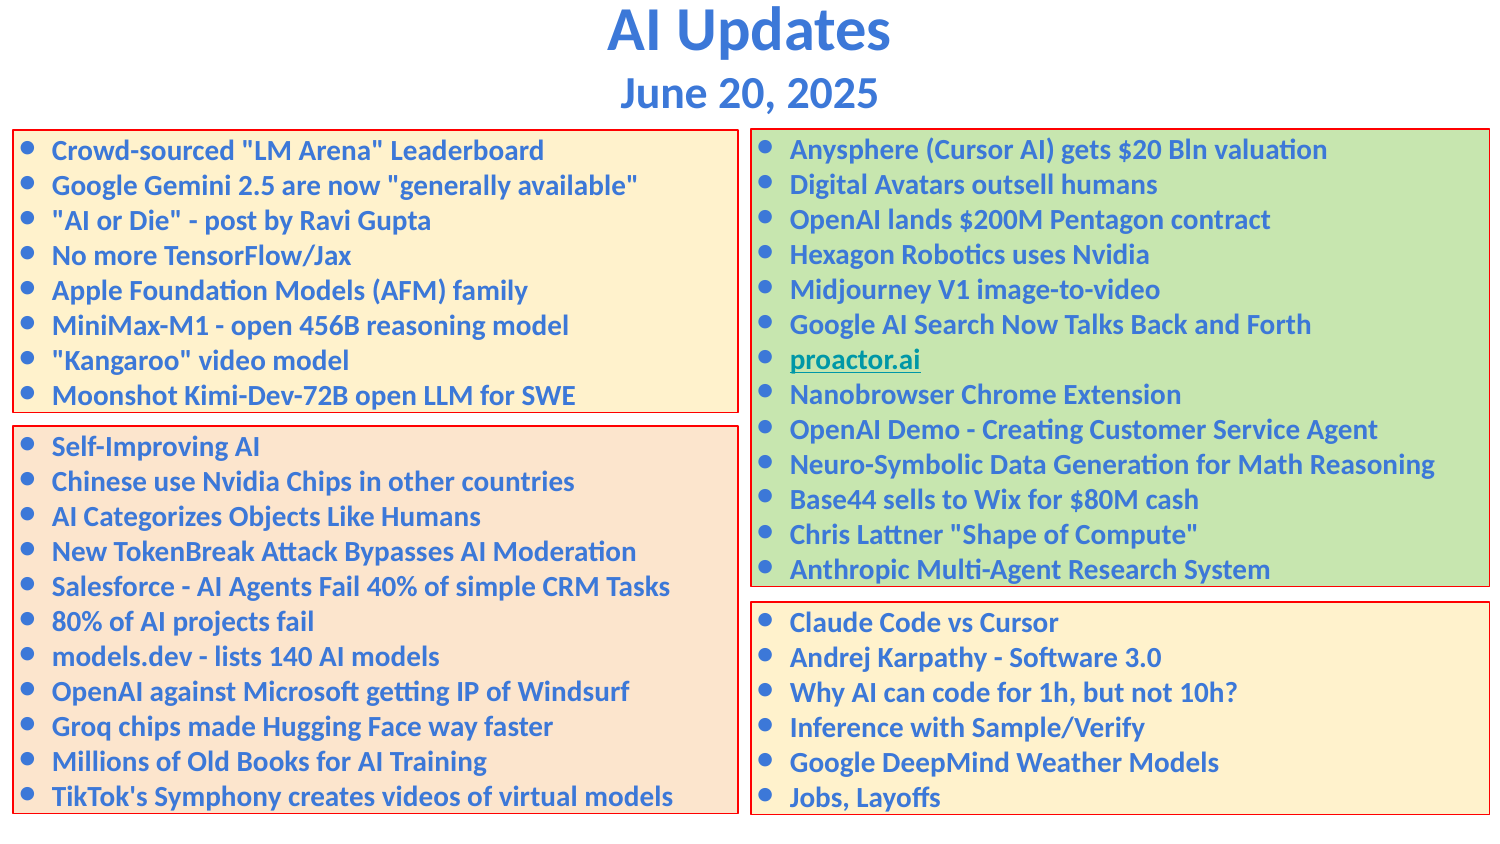

AI Updates
June 20, 2025
Anysphere (Cursor AI) gets $20 Bln valuation
Digital Avatars outsell humans
OpenAI lands $200M Pentagon contract
Hexagon Robotics uses Nvidia
Midjourney V1 image-to-video
Google AI Search Now Talks Back and Forth
proactor.ai
Nanobrowser Chrome Extension
OpenAI Demo - Creating Customer Service Agent
Neuro-Symbolic Data Generation for Math Reasoning
Base44 sells to Wix for $80M cash
Chris Lattner "Shape of Compute"
Anthropic Multi-Agent Research System
Crowd-sourced "LM Arena" Leaderboard
Google Gemini 2.5 are now "generally available"
"AI or Die" - post by Ravi Gupta
No more TensorFlow/Jax
Apple Foundation Models (AFM) family
MiniMax-M1 - open 456B reasoning model
"Kangaroo" video model
Moonshot Kimi-Dev-72B open LLM for SWE
Self-Improving AI
Chinese use Nvidia Chips in other countries
AI Categorizes Objects Like Humans
New TokenBreak Attack Bypasses AI Moderation
Salesforce - AI Agents Fail 40% of simple CRM Tasks
80% of AI projects fail
models.dev - lists 140 AI models
OpenAI against Microsoft getting IP of Windsurf
Groq chips made Hugging Face way faster
Millions of Old Books for AI Training
TikTok's Symphony creates videos of virtual models
Claude Code vs Cursor
Andrej Karpathy - Software 3.0
Why AI can code for 1h, but not 10h?
Inference with Sample/Verify
Google DeepMind Weather Models
Jobs, Layoffs